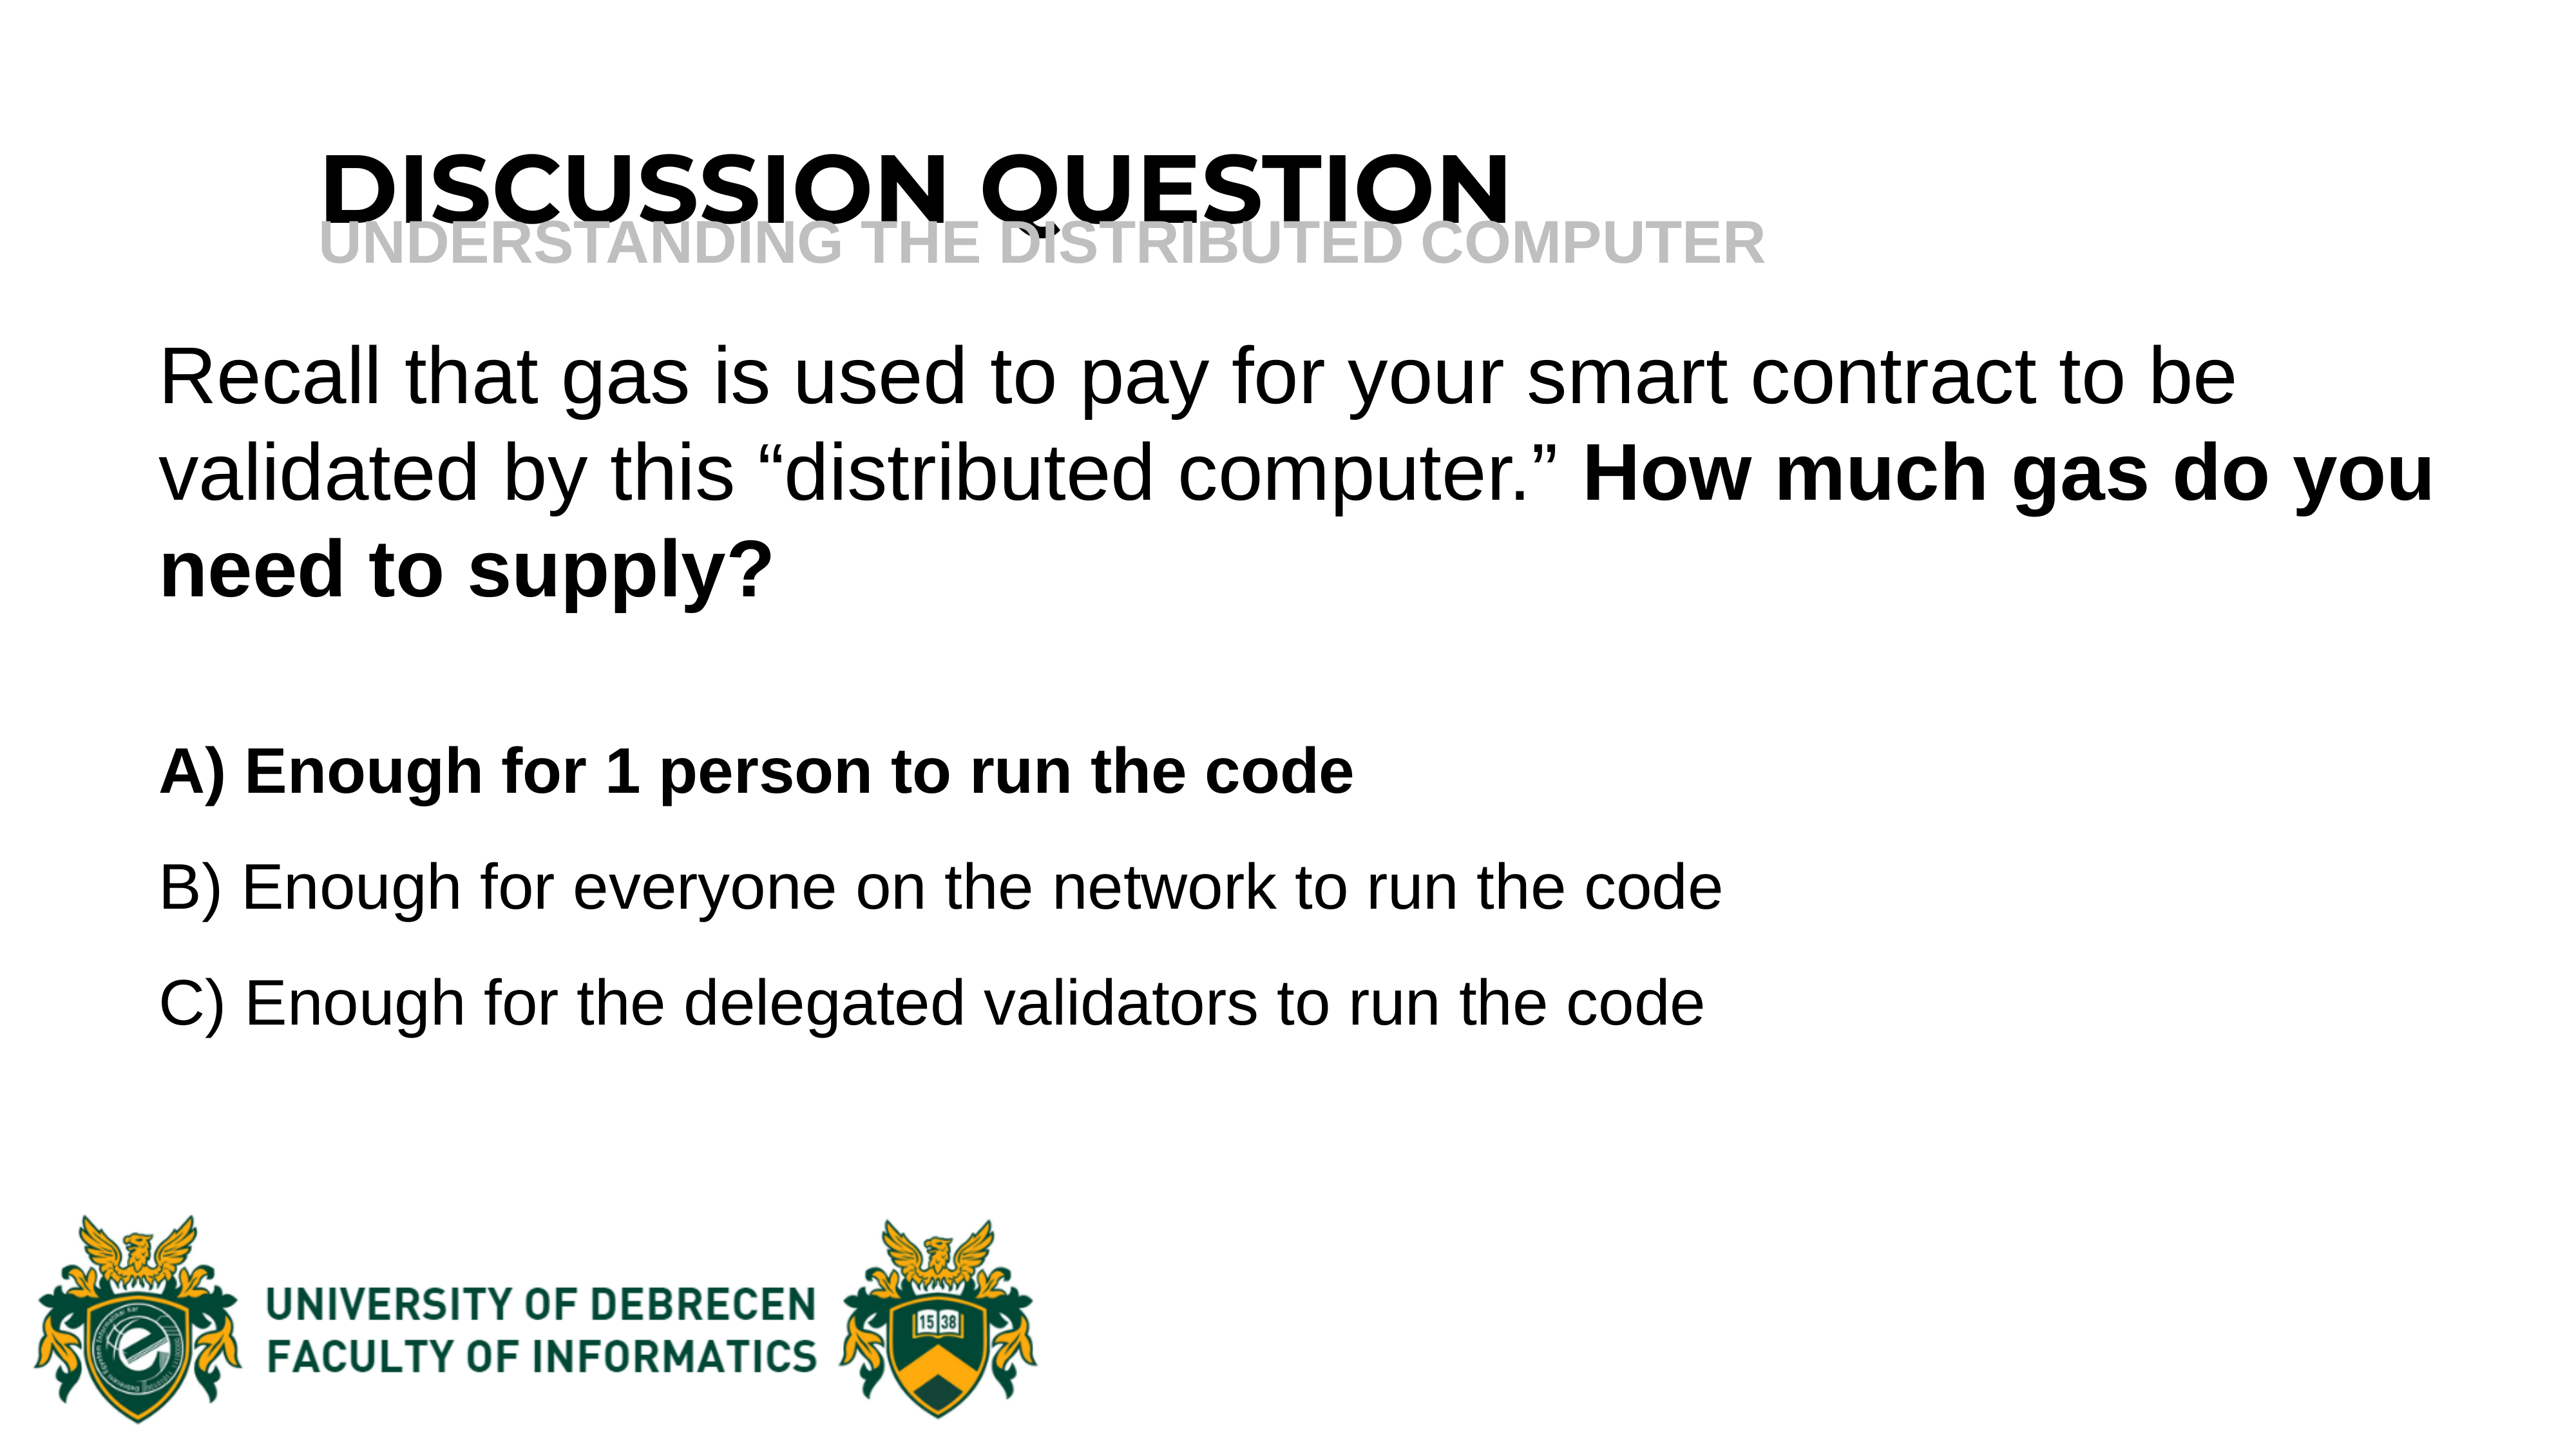

DISCUSSION QUESTION
UNDERSTANDING THE DISTRIBUTED COMPUTER
Recall that gas is used to pay for your smart contract to be validated by this “distributed computer.” How much gas do you need to supply?

A) Enough for 1 person to run the code
B) Enough for everyone on the network to run the code
C) Enough for the delegated validators to run the code